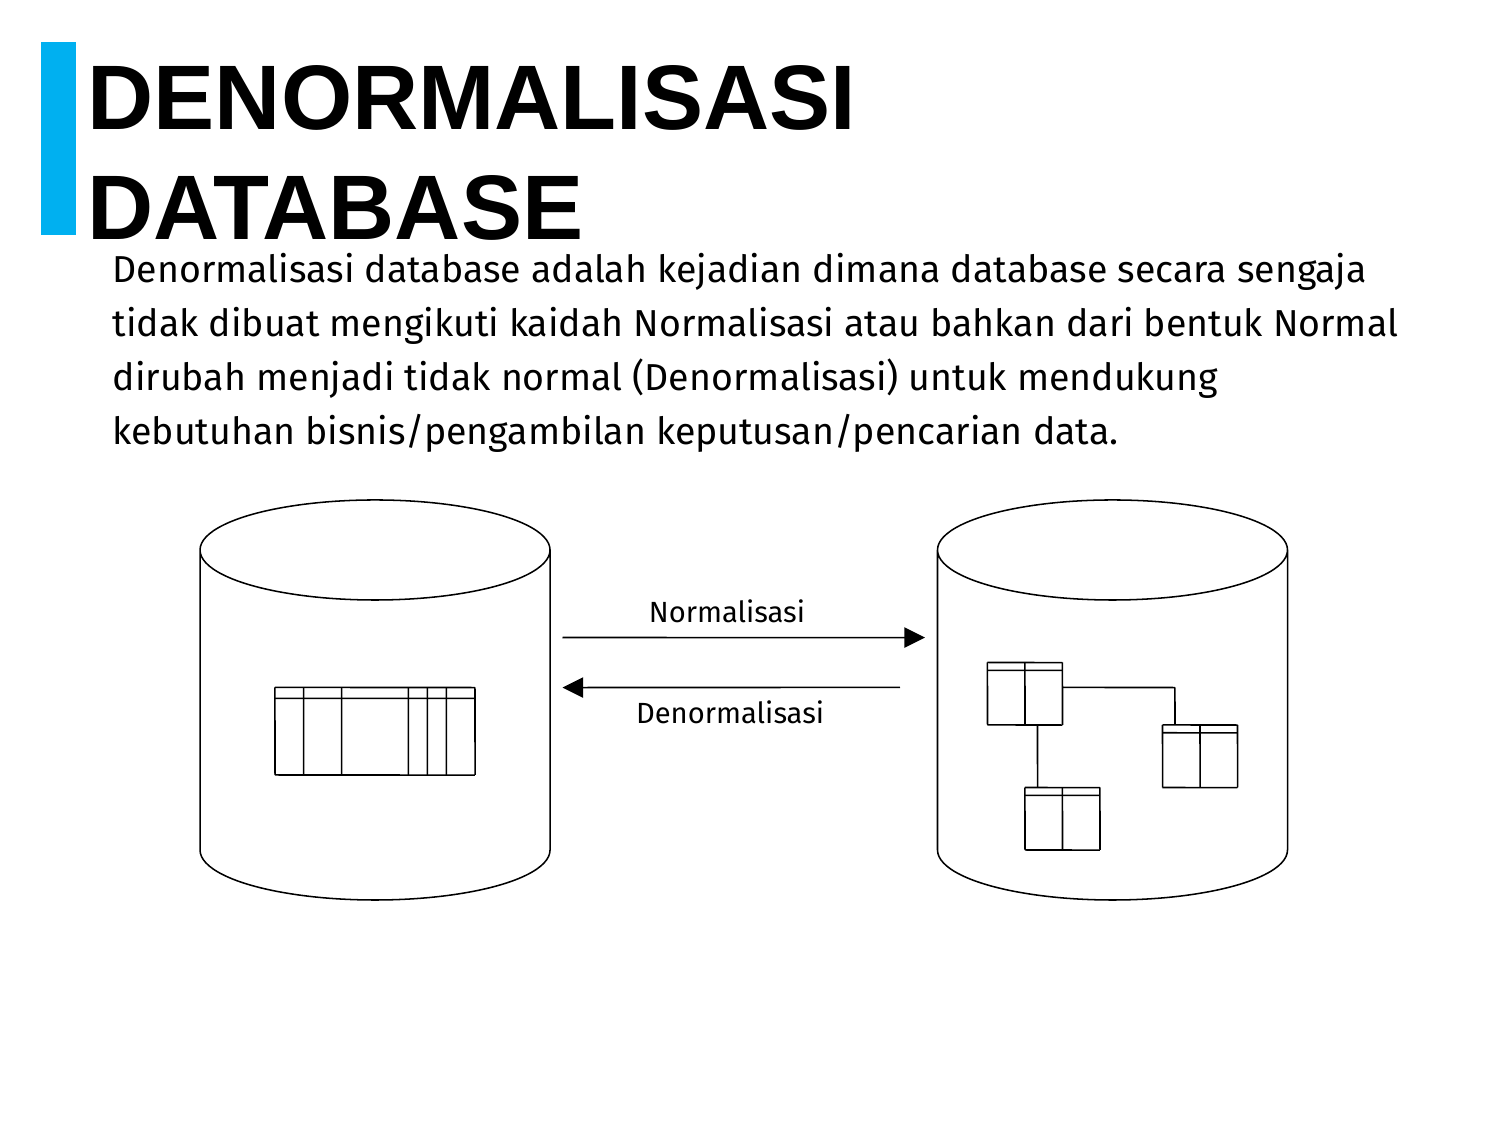

DENORMALISASI DATABASE
Denormalisasi database adalah kejadian dimana database secara sengaja tidak dibuat mengikuti kaidah Normalisasi atau bahkan dari bentuk Normal dirubah menjadi tidak normal (Denormalisasi) untuk mendukung kebutuhan bisnis/pengambilan keputusan/pencarian data.

Normalisasi

Denormalisasi